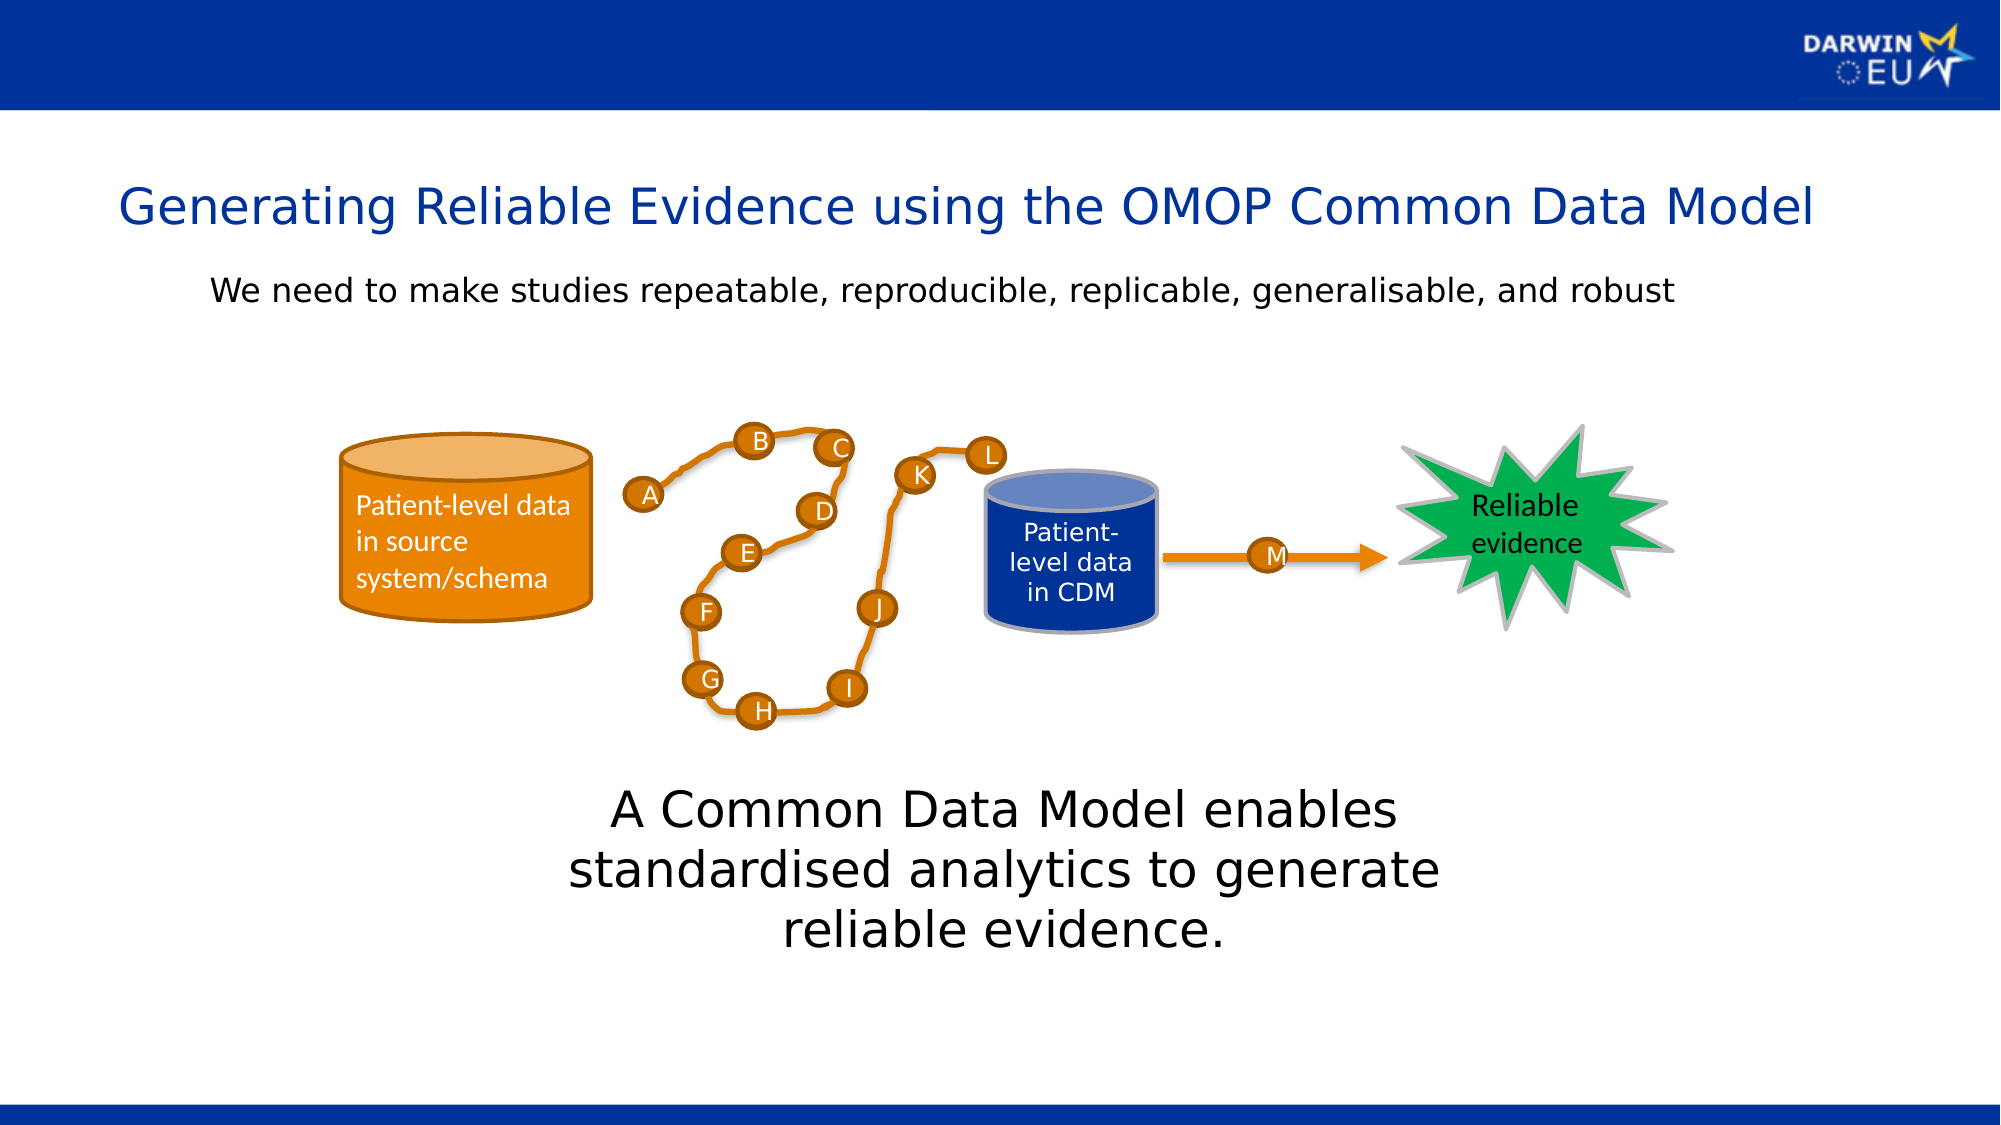

# Generating Reliable Evidence using the OMOP Common Data Model
We need to make studies repeatable, reproducible, replicable, generalisable, and robust
B
B
Reliable evidence

C
C
Patient-level data in source system/schema
L
L
K
K
Patient-level data in CDM
A
A
D
D
E
E
M
Q
J
J
F
F
O
G
G
I
I
H
H
A Common Data Model enables standardised analytics to generate reliable evidence.